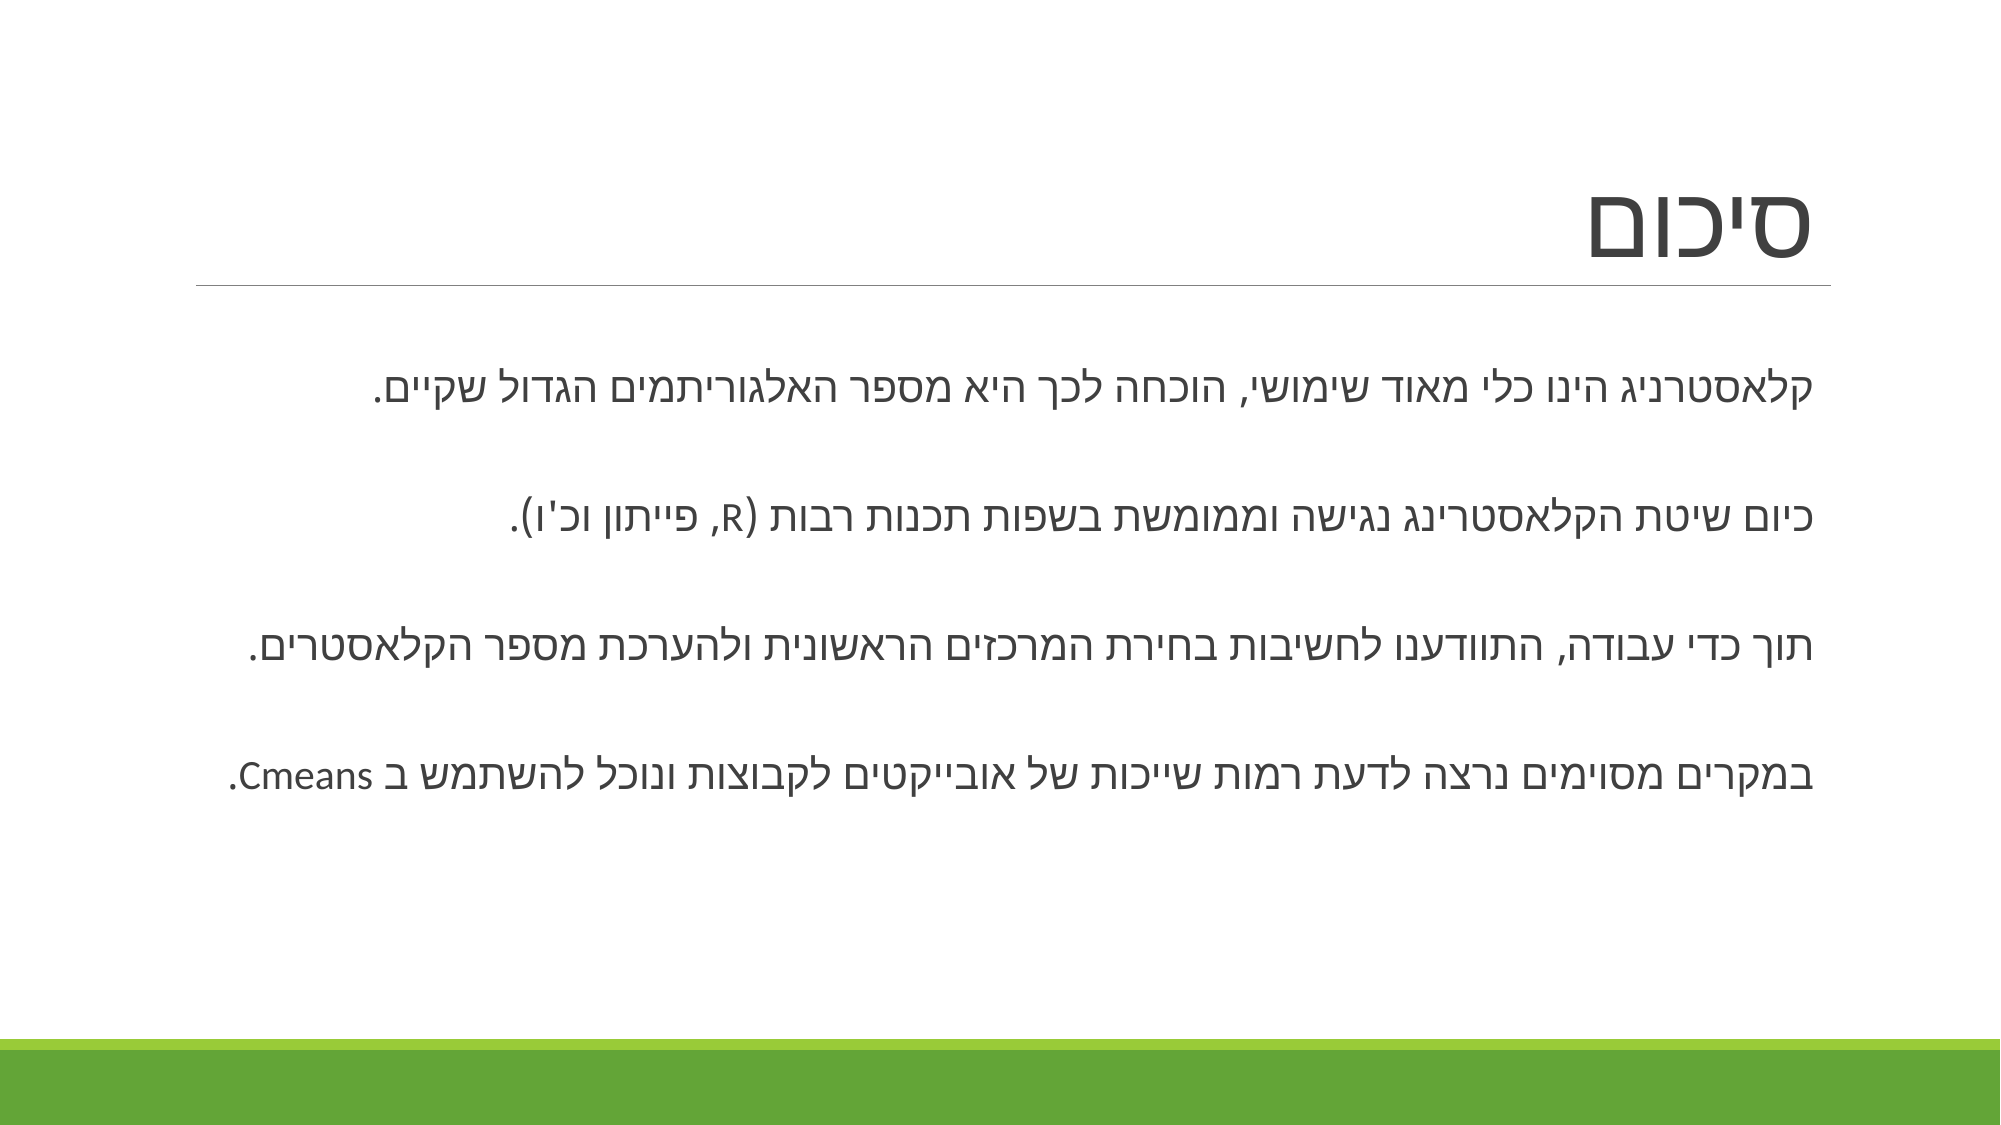

# סיכום
קלאסטרניג הינו כלי מאוד שימושי, הוכחה לכך היא מספר האלגוריתמים הגדול שקיים.
כיום שיטת הקלאסטרינג נגישה וממומשת בשפות תכנות רבות (R, פייתון וכ'ו).
תוך כדי עבודה, התוודענו לחשיבות בחירת המרכזים הראשונית ולהערכת מספר הקלאסטרים.
במקרים מסוימים נרצה לדעת רמות שייכות של אובייקטים לקבוצות ונוכל להשתמש ב Cmeans.